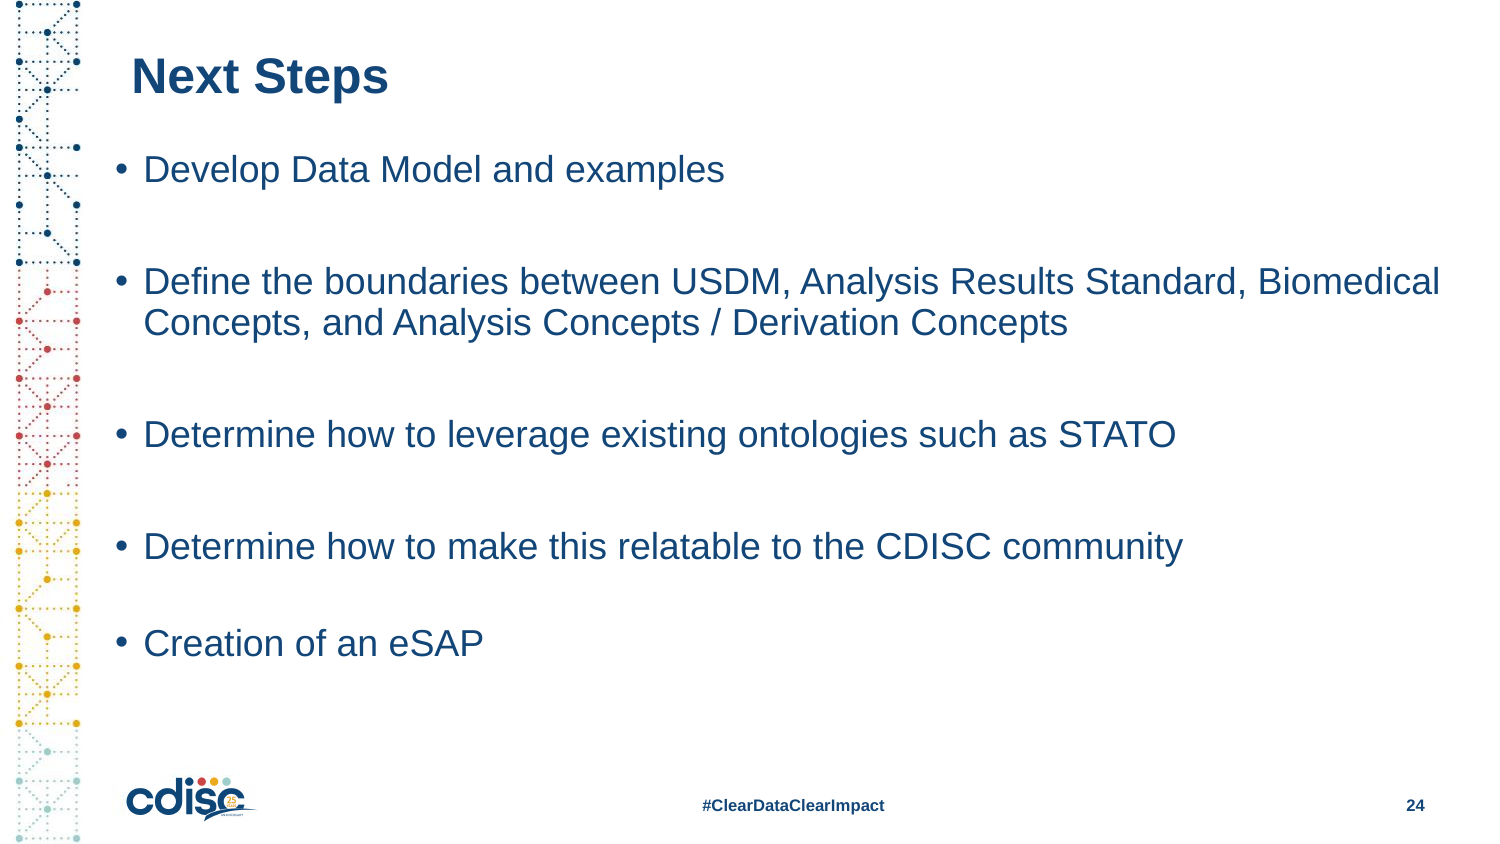

# Next Steps
Develop Data Model and examples

Define the boundaries between USDM, Analysis Results Standard, Biomedical Concepts, and Analysis Concepts / Derivation Concepts

Determine how to leverage existing ontologies such as STATO

Determine how to make this relatable to the CDISC community

Creation of an eSAP

#ClearDataClearImpact
24